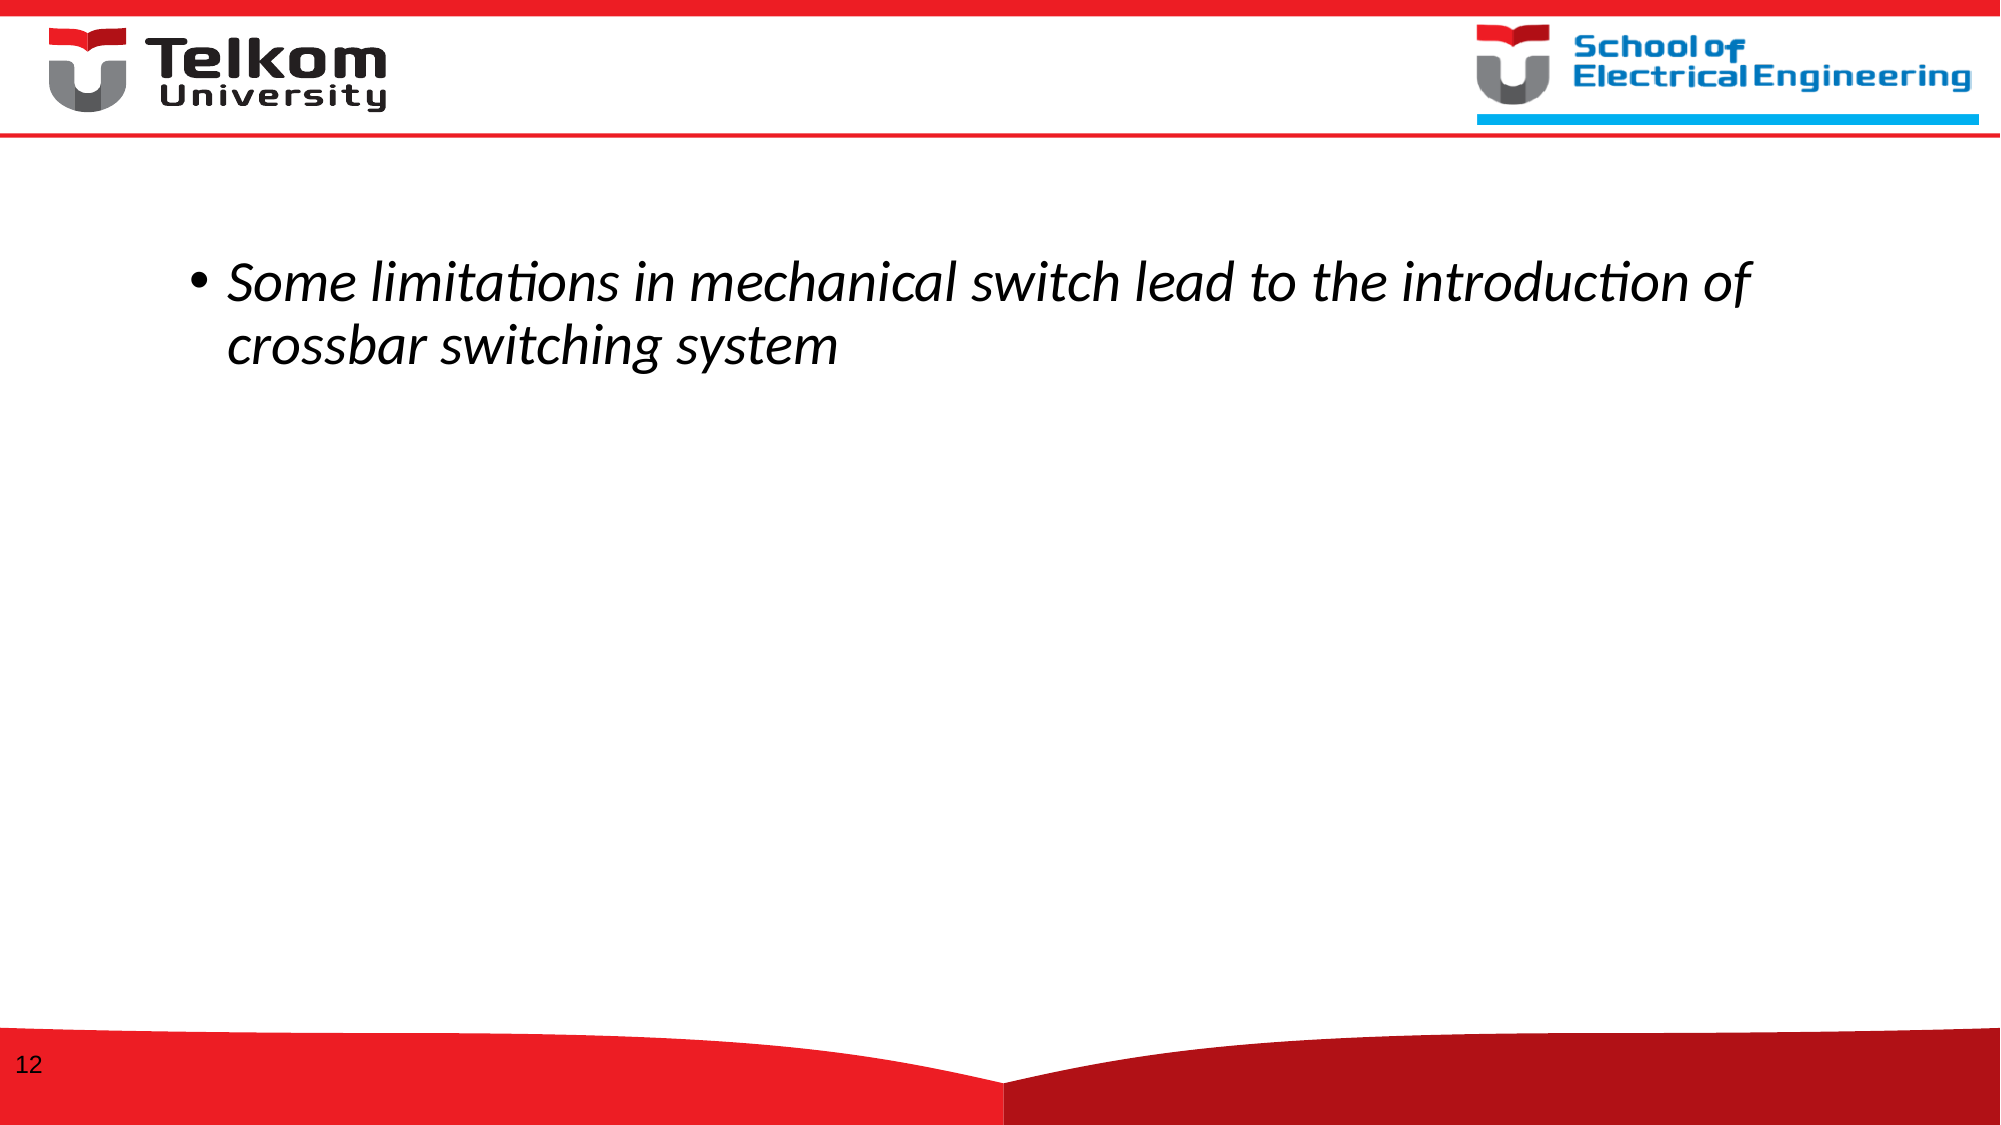

Some limitations in mechanical switch lead to the introduction of crossbar switching system
12